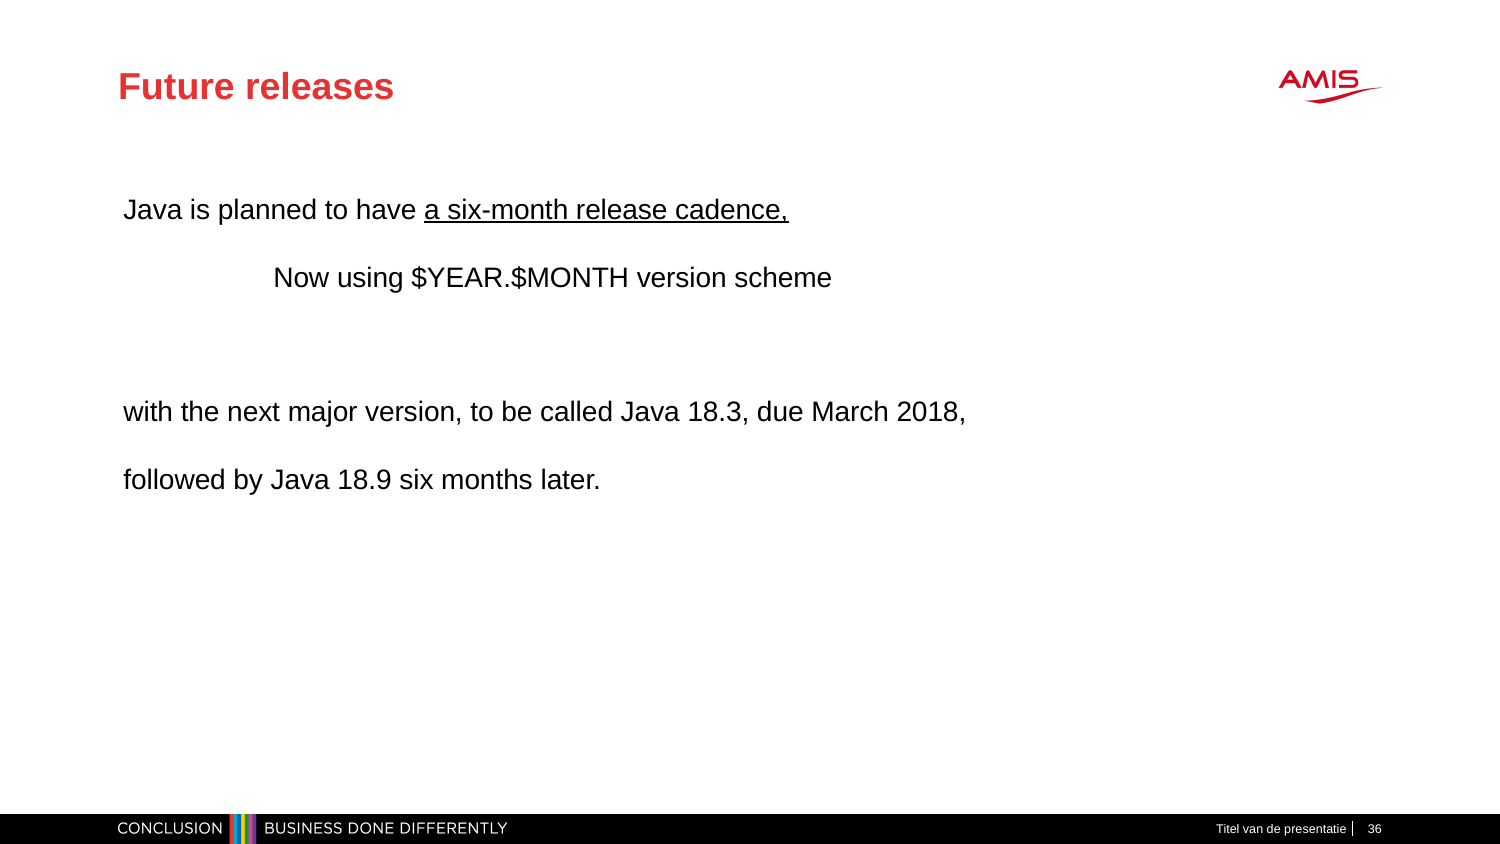

# Future releases
Java is planned to have a six-month release cadence,

	Now using $YEAR.$MONTH version scheme

with the next major version, to be called Java 18.3, due March 2018,

followed by Java 18.9 six months later.
Titel van de presentatie
36